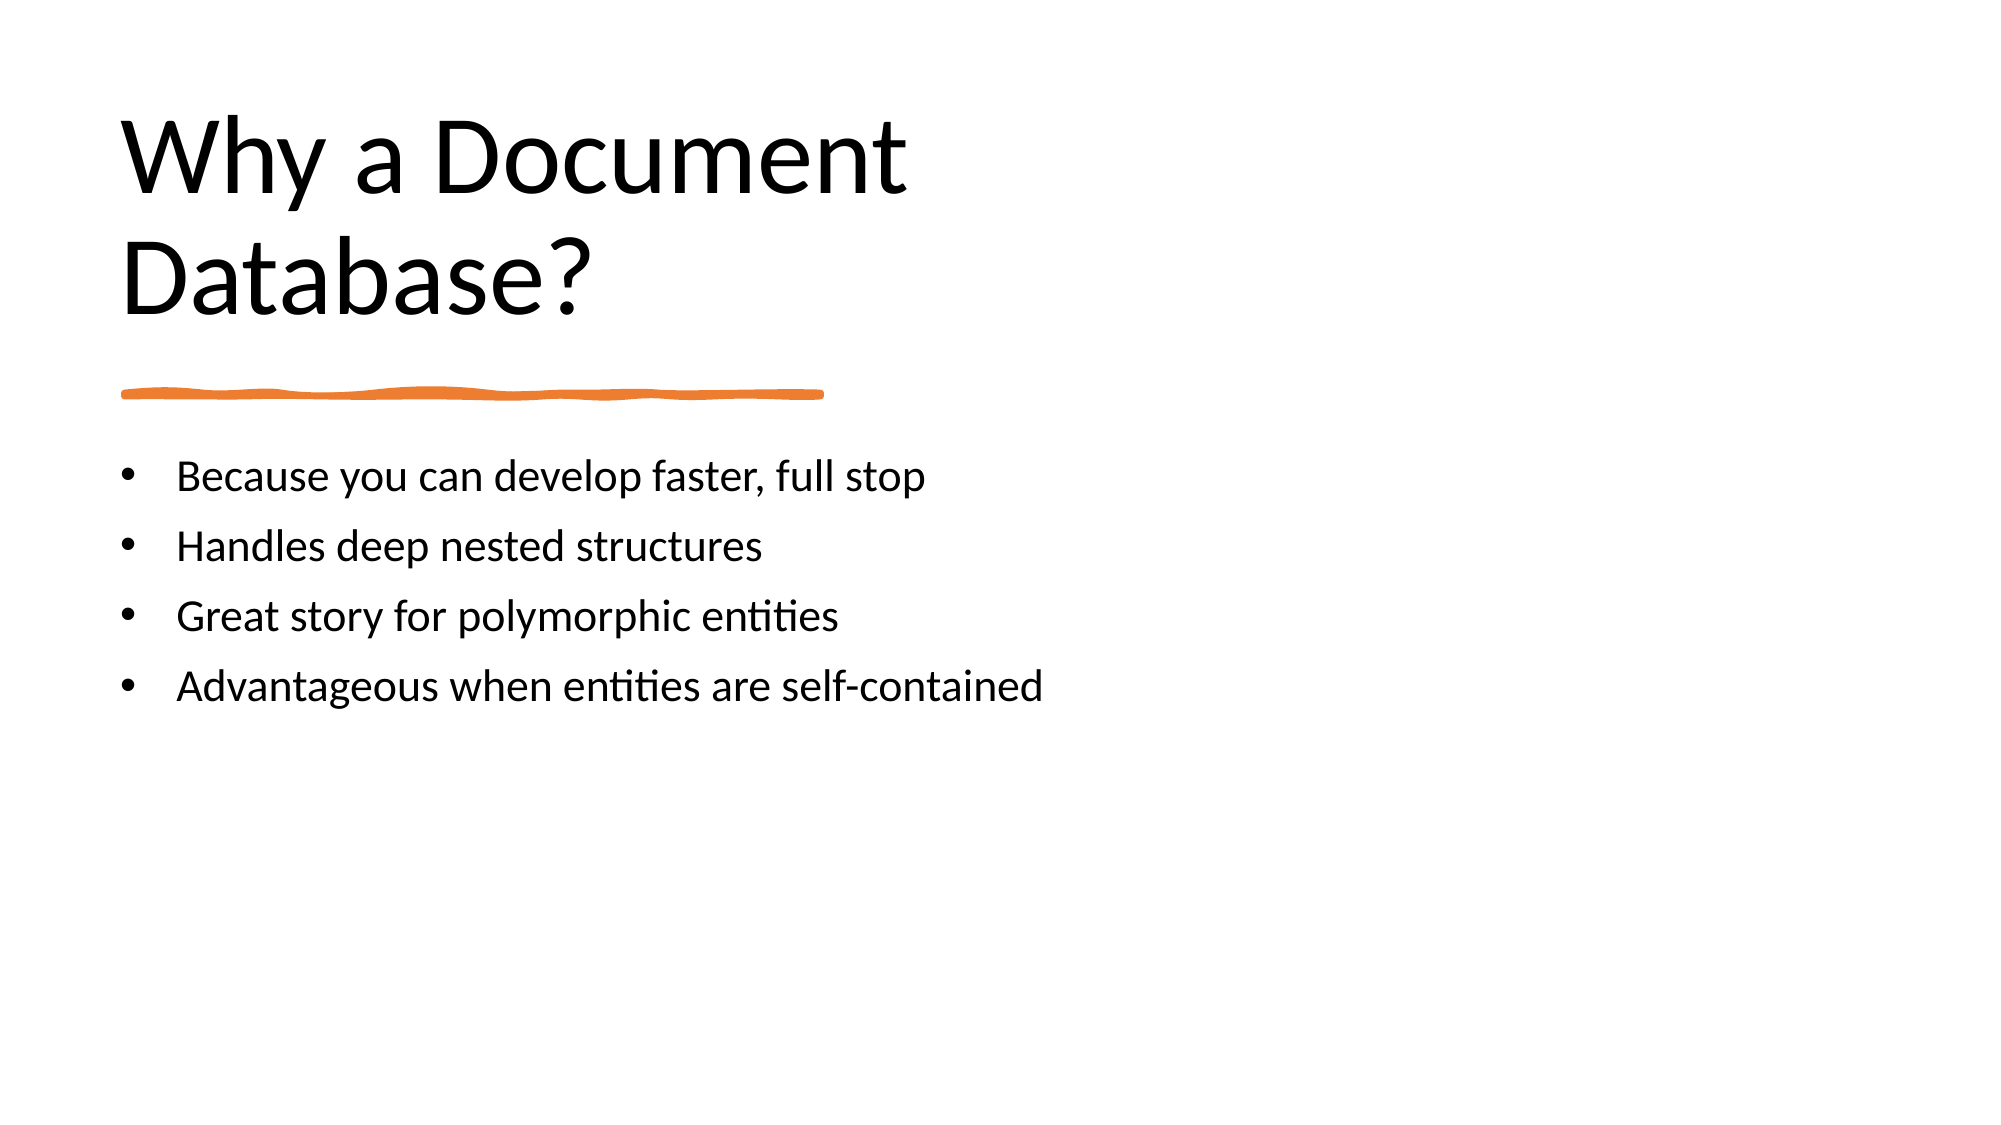

# Why a Document Database?

Because you can develop faster, full stop
Handles deep nested structures
Great story for polymorphic entities
Advantageous when entities are self-contained